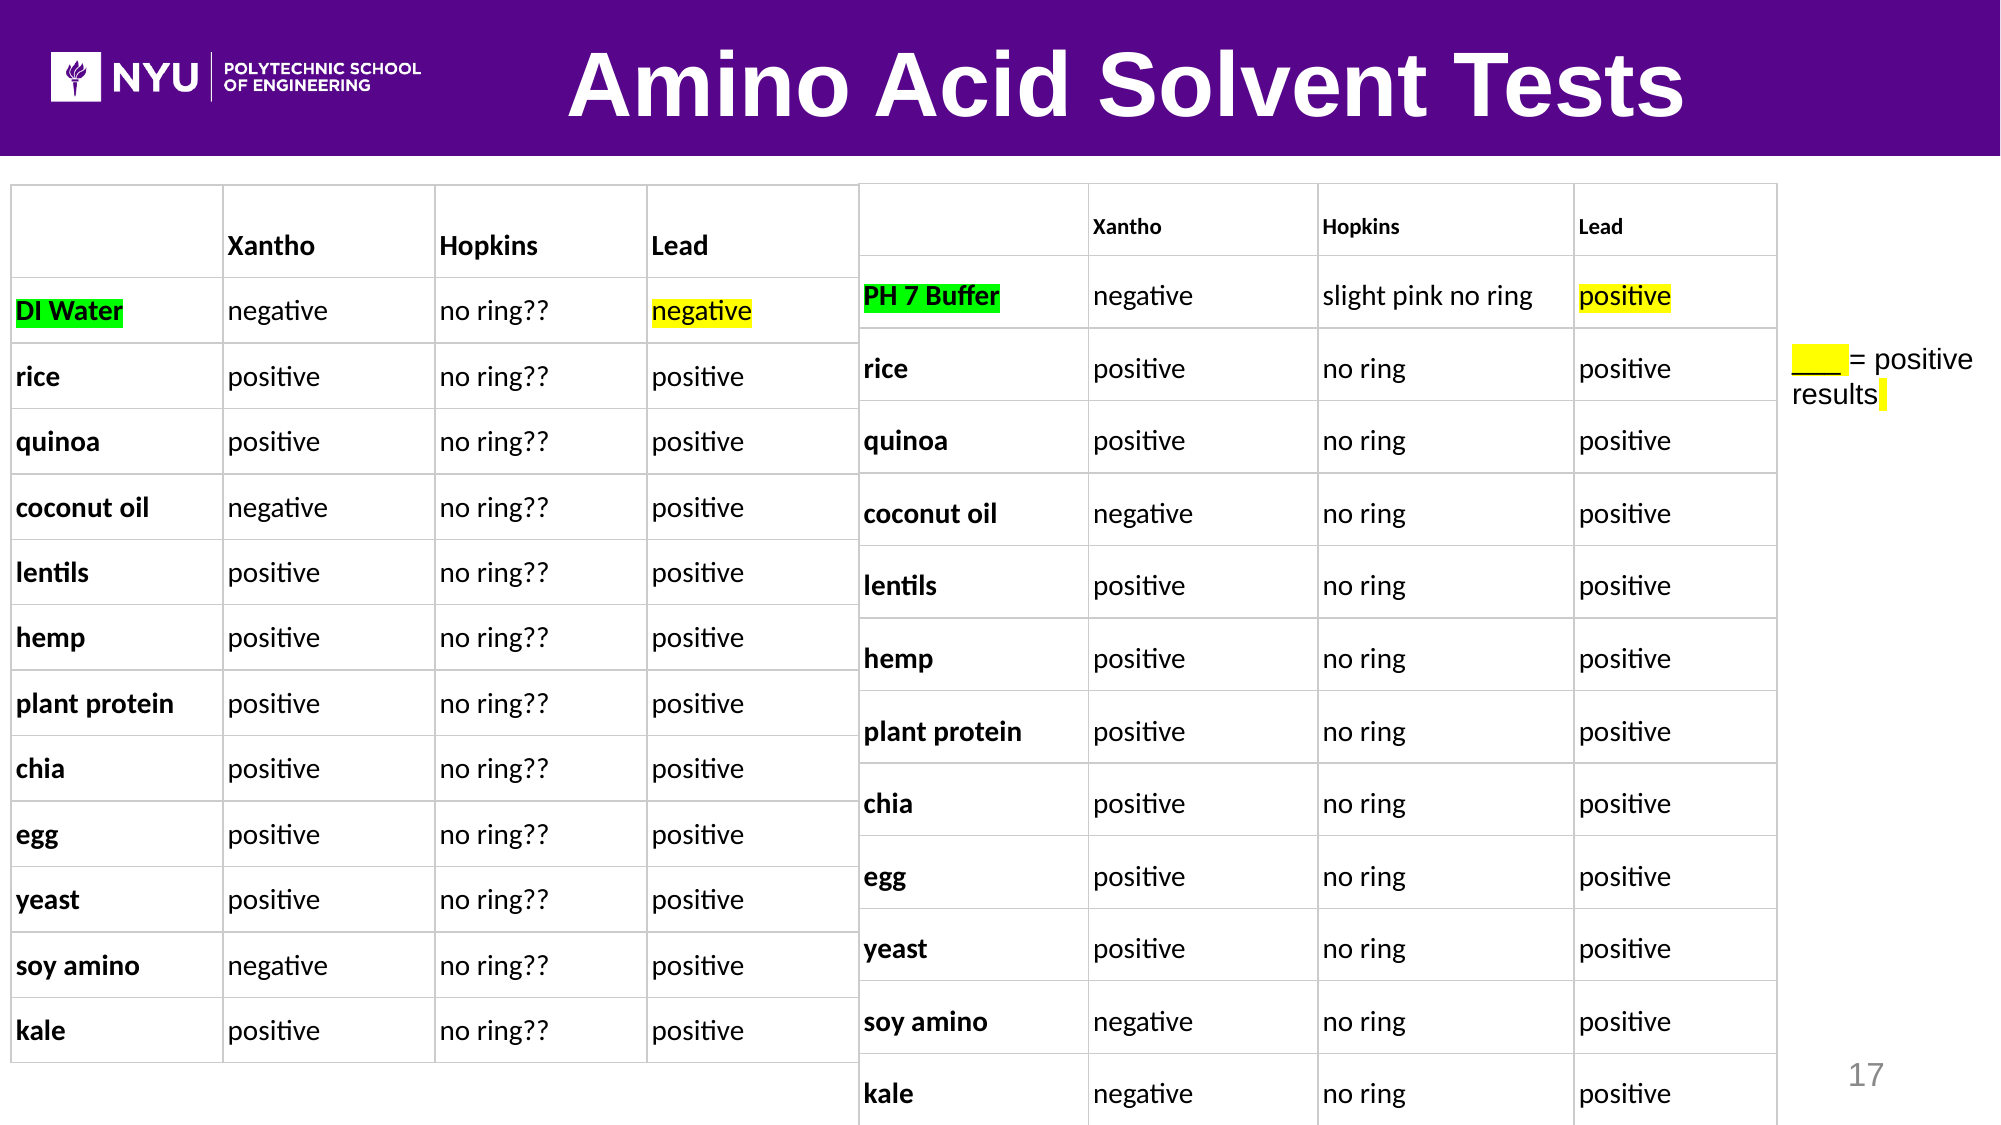

Amino Acid Solvent Tests
|  | Xantho | Hopkins | Lead |
| --- | --- | --- | --- |
| PH 7 Buffer | negative | slight pink no ring | positive |
| rice | positive | no ring | positive |
| quinoa | positive | no ring | positive |
| coconut oil | negative | no ring | positive |
| lentils | positive | no ring | positive |
| hemp | positive | no ring | positive |
| plant protein | positive | no ring | positive |
| chia | positive | no ring | positive |
| egg | positive | no ring | positive |
| yeast | positive | no ring | positive |
| soy amino | negative | no ring | positive |
| kale | negative | no ring | positive |
|  | Xantho | Hopkins | Lead |
| --- | --- | --- | --- |
| DI Water | negative | no ring?? | negative |
| rice | positive | no ring?? | positive |
| quinoa | positive | no ring?? | positive |
| coconut oil | negative | no ring?? | positive |
| lentils | positive | no ring?? | positive |
| hemp | positive | no ring?? | positive |
| plant protein | positive | no ring?? | positive |
| chia | positive | no ring?? | positive |
| egg | positive | no ring?? | positive |
| yeast | positive | no ring?? | positive |
| soy amino | negative | no ring?? | positive |
| kale | positive | no ring?? | positive |
___ = positive results

17